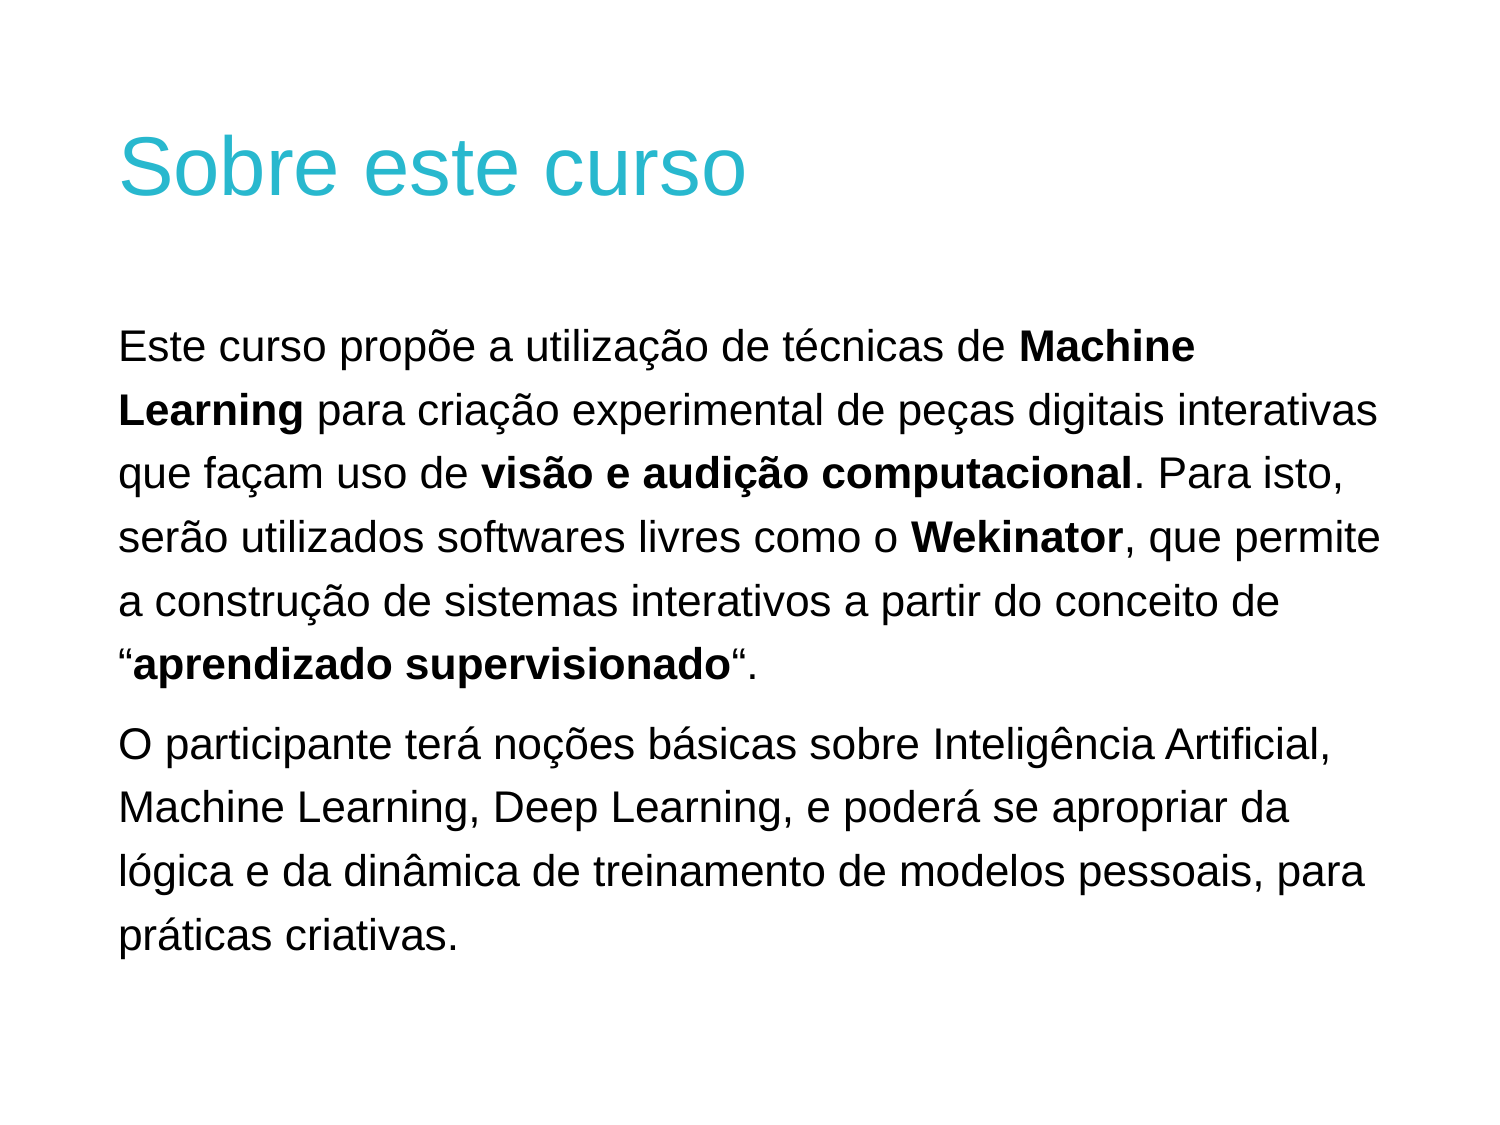

# Sobre este curso
Este curso propõe a utilização de técnicas de Machine Learning para criação experimental de peças digitais interativas que façam uso de visão e audição computacional. Para isto, serão utilizados softwares livres como o Wekinator, que permite a construção de sistemas interativos a partir do conceito de “aprendizado supervisionado“.
O participante terá noções básicas sobre Inteligência Artificial, Machine Learning, Deep Learning, e poderá se apropriar da lógica e da dinâmica de treinamento de modelos pessoais, para práticas criativas.